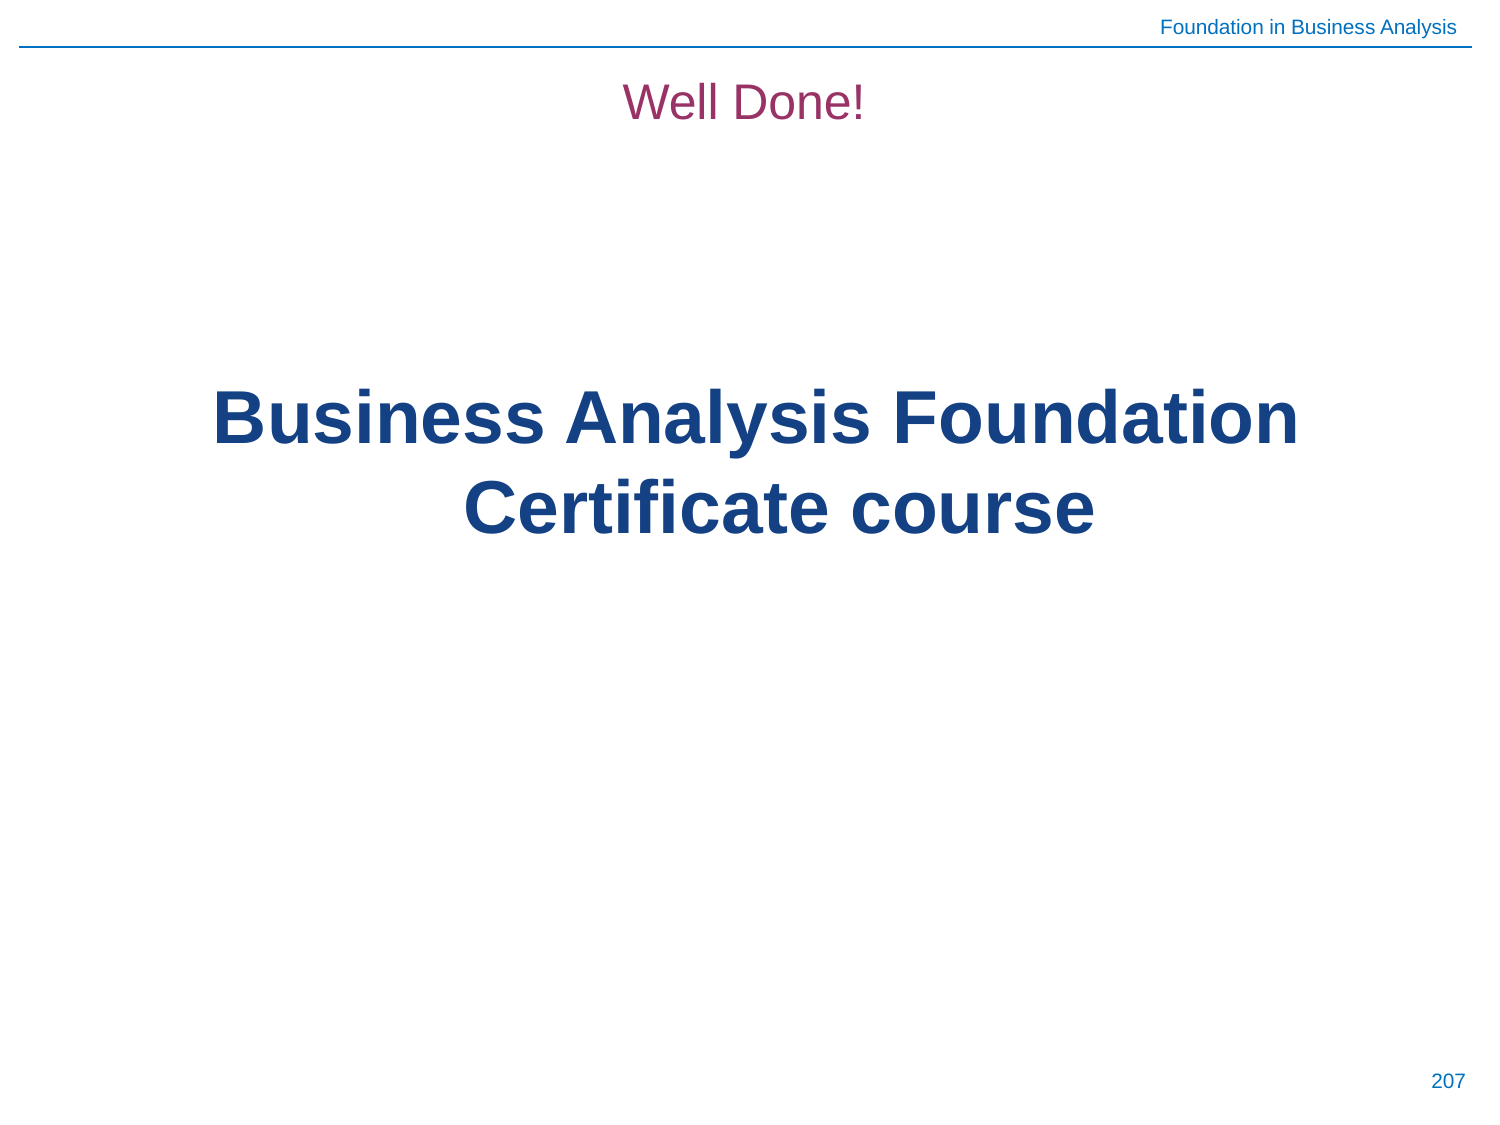

# Well Done!
Business Analysis Foundation Certificate course